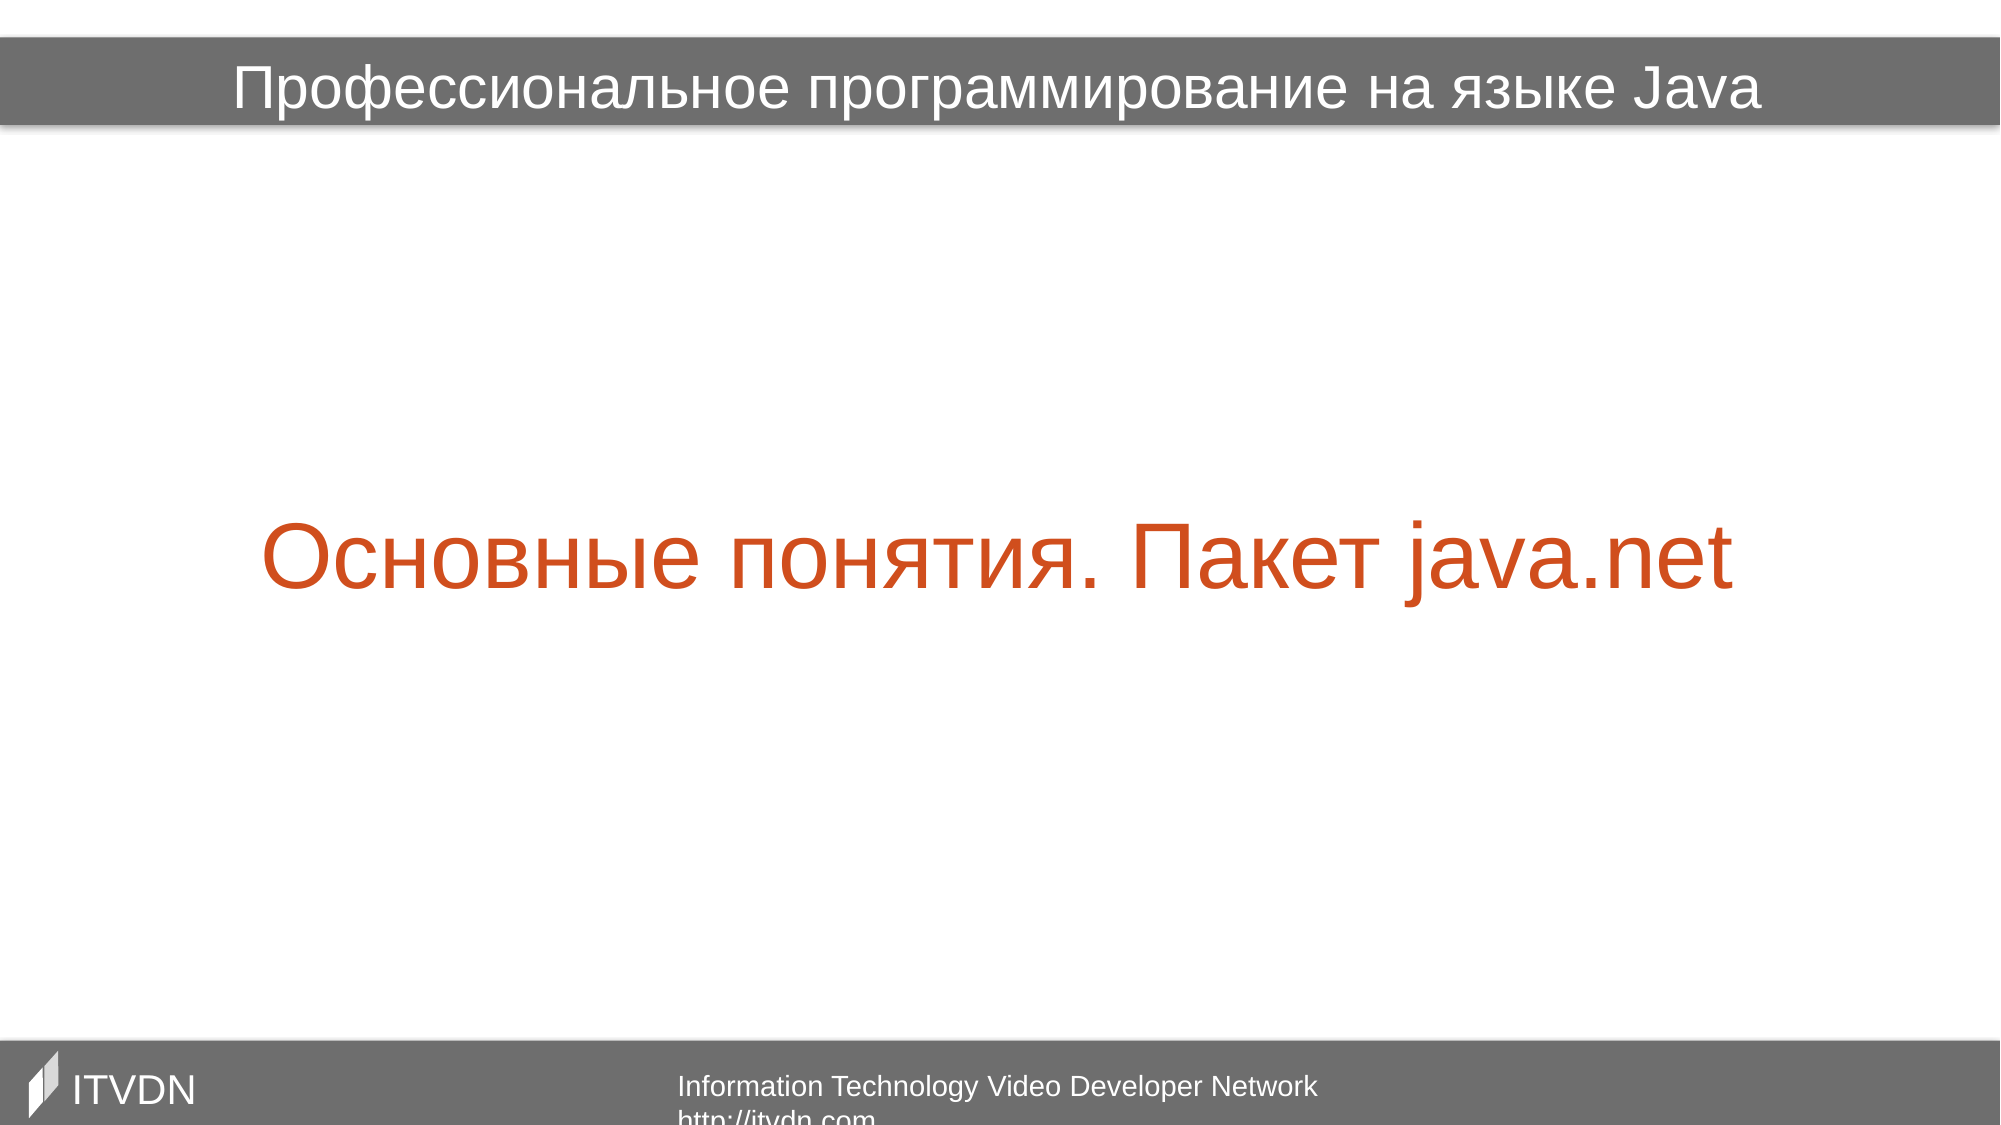

Профессиональное программирование на языке Java
Основные понятия. Пакет java.net

ITVDN
Information Technology Video Developer Network                                                       http://itvdn.com